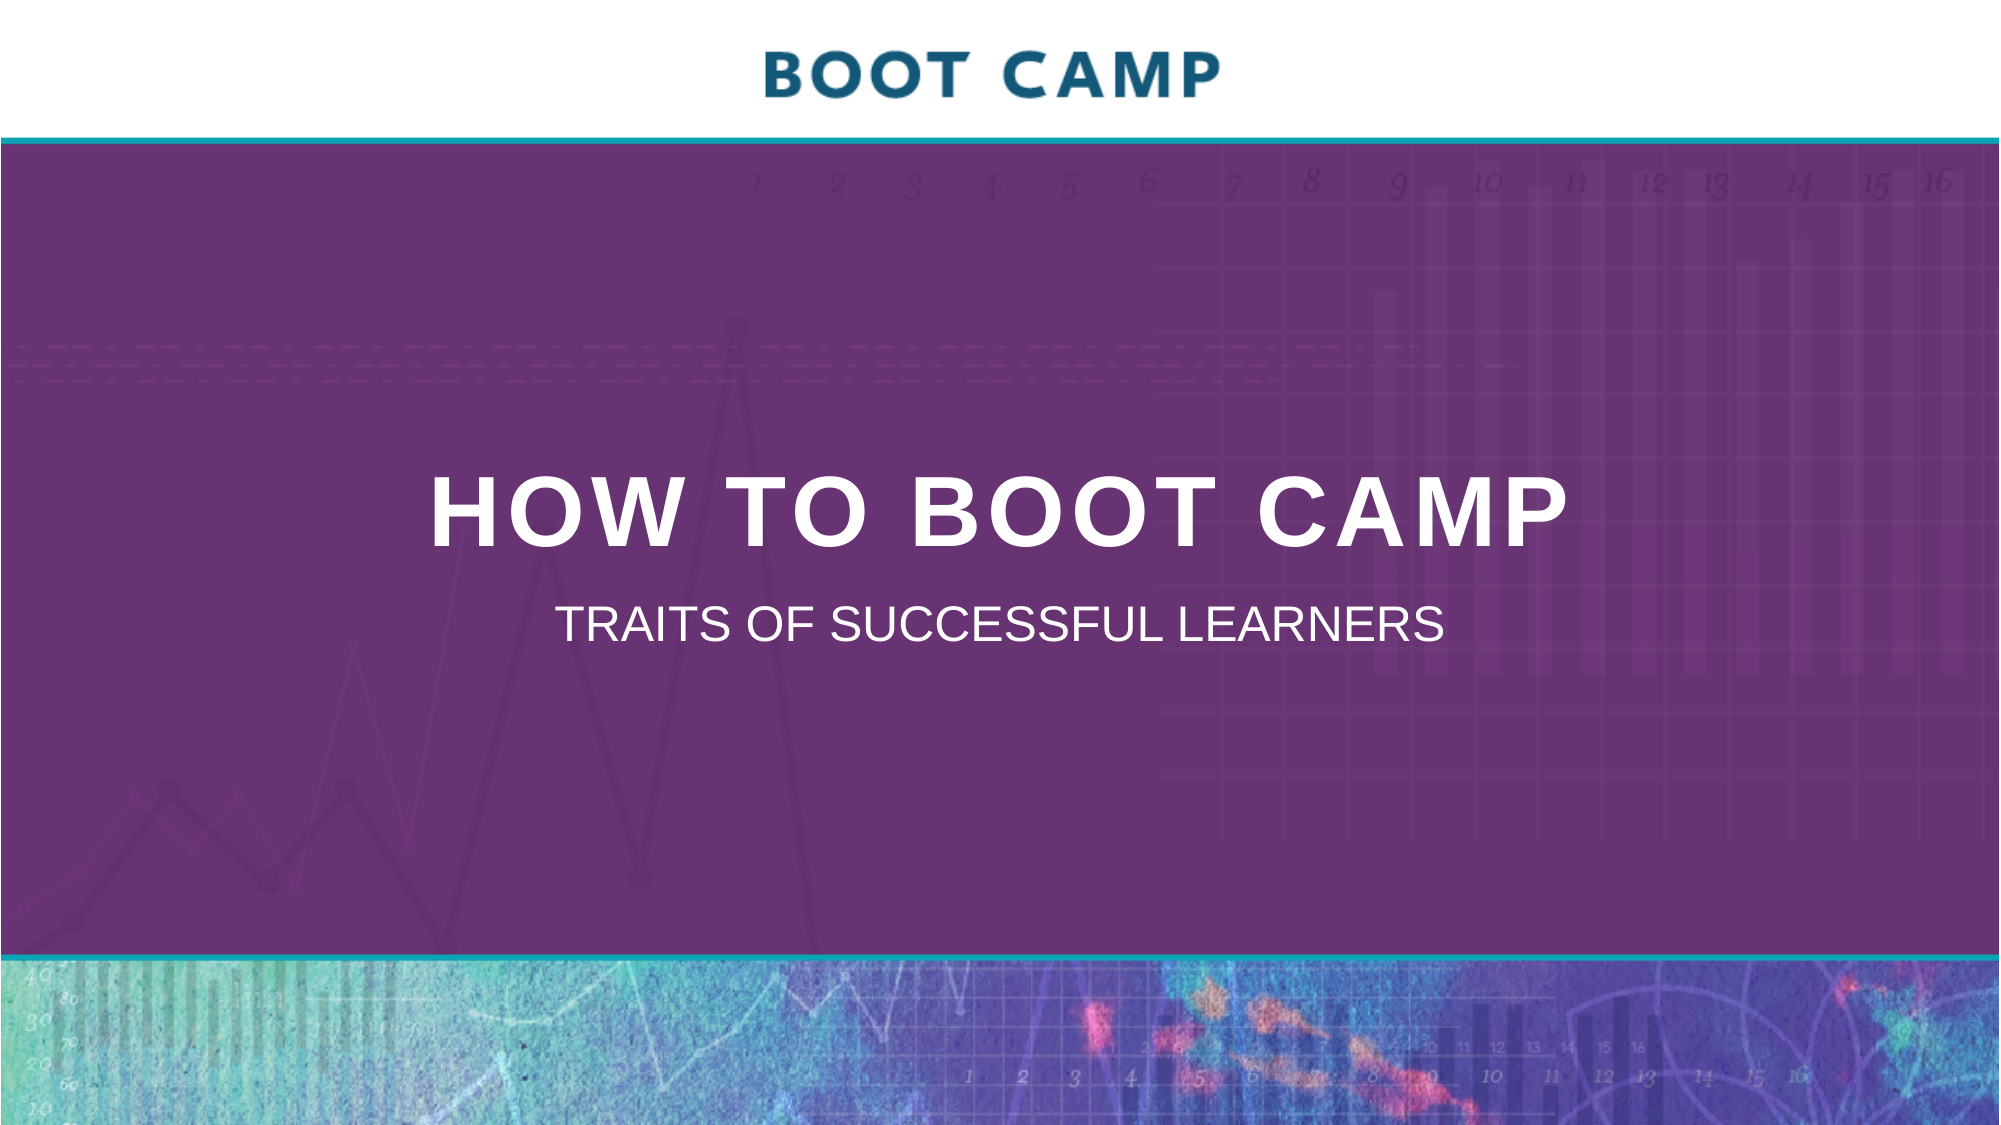

# HOW TO BOOT CAMP
TRAITS OF SUCCESSFUL LEARNERS